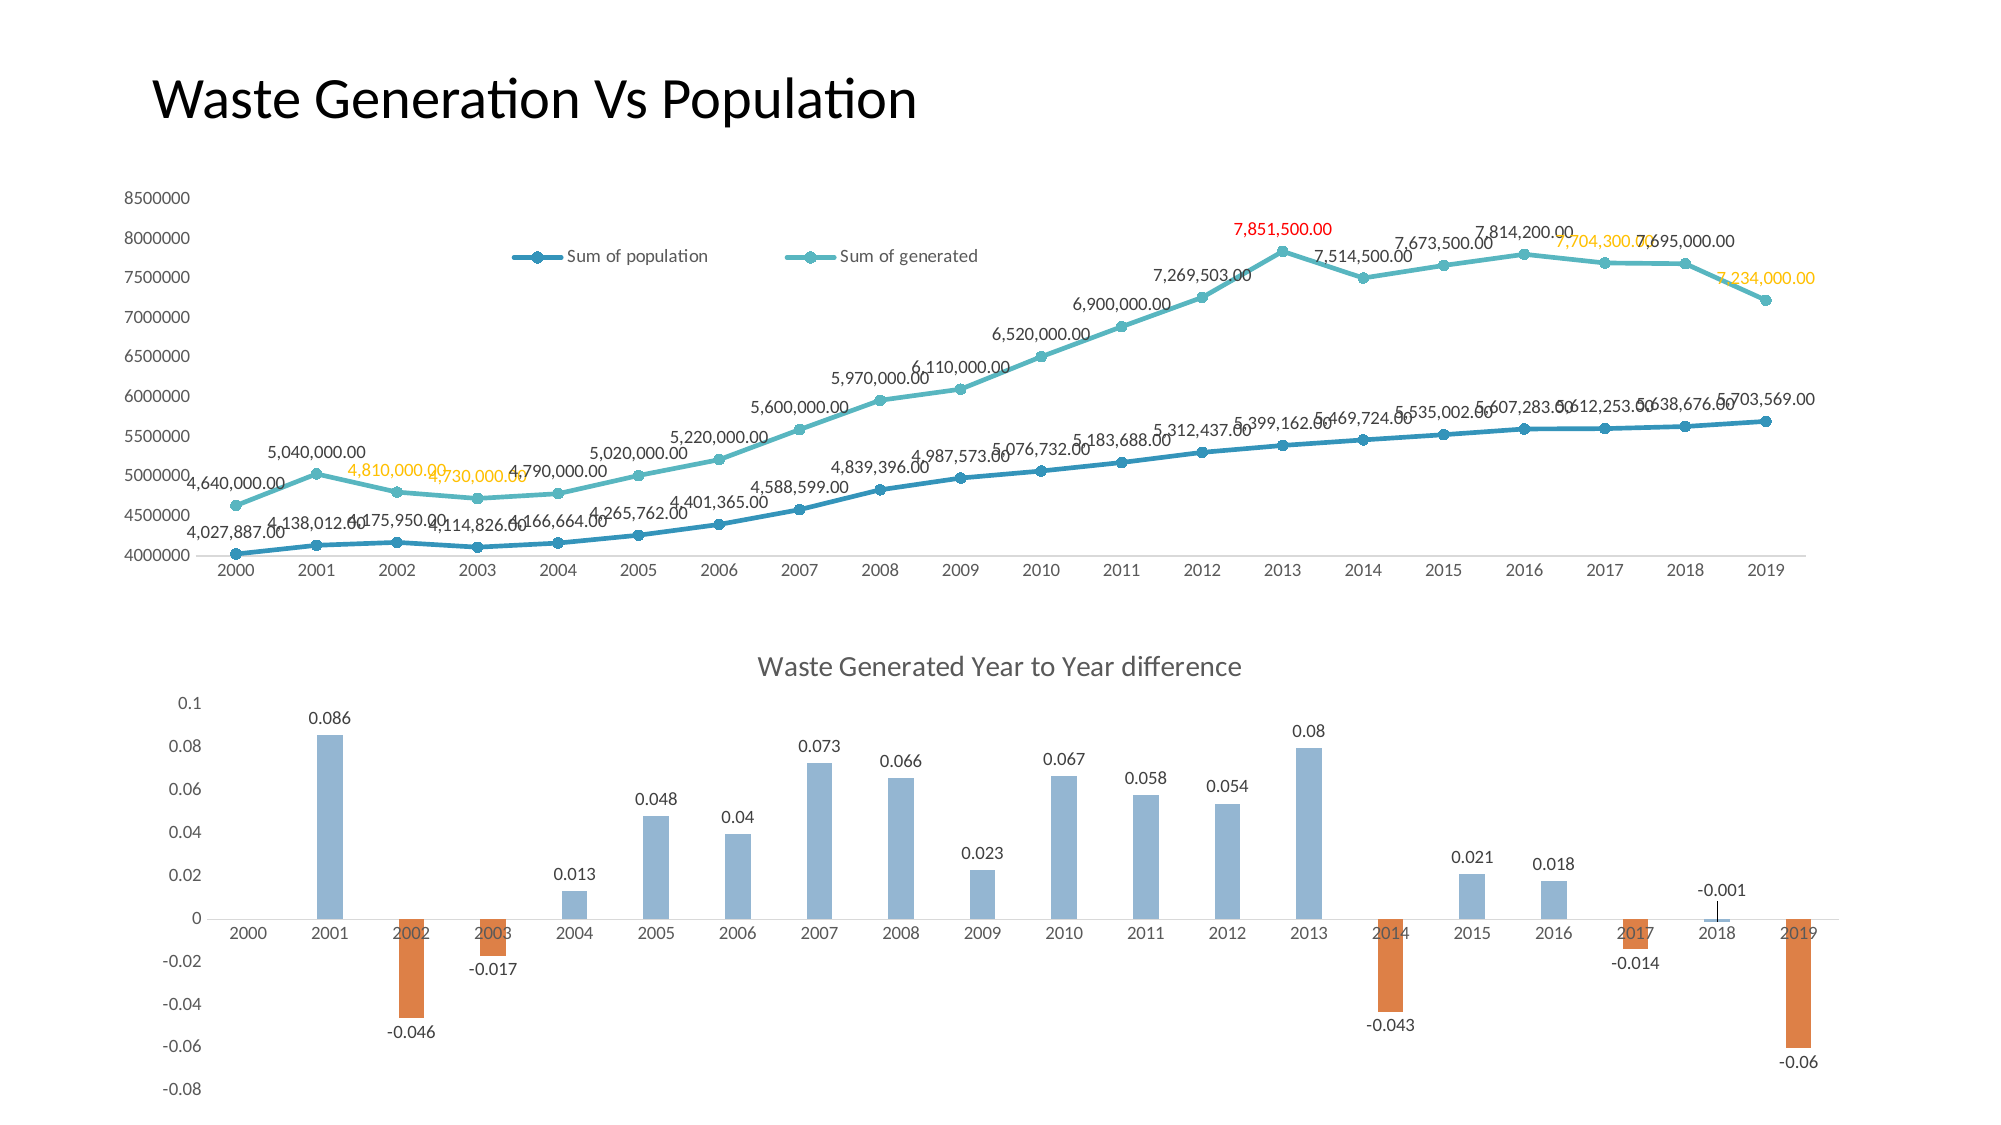

# Waste Generation Vs Population

### Chart

| Category | Sum of population | Sum of generated |
|---|---|---|
| 2000 | 4027887.0 | 4640000.0 |
| 2001 | 4138012.0 | 5040000.0 |
| 2002 | 4175950.0 | 4810000.0 |
| 2003 | 4114826.0 | 4730000.0 |
| 2004 | 4166664.0 | 4790000.0 |
| 2005 | 4265762.0 | 5020000.0 |
| 2006 | 4401365.0 | 5220000.0 |
| 2007 | 4588599.0 | 5600000.0 |
| 2008 | 4839396.0 | 5970000.0 |
| 2009 | 4987573.0 | 6110000.0 |
| 2010 | 5076732.0 | 6520000.0 |
| 2011 | 5183688.0 | 6900000.0 |
| 2012 | 5312437.0 | 7269503.0 |
| 2013 | 5399162.0 | 7851500.0 |
| 2014 | 5469724.0 | 7514500.0 |
| 2015 | 5535002.0 | 7673500.0 |
| 2016 | 5607283.0 | 7814200.0 |
| 2017 | 5612253.0 | 7704300.0 |
| 2018 | 5638676.0 | 7695000.0 |
| 2019 | 5703569.0 | 7234000.0 |

### Chart: Waste Generated Year to Year difference

| Category | Total |
|---|---|
| 2000 | None |
| 2001 | 0.086 |
| 2002 | -0.046 |
| 2003 | -0.017 |
| 2004 | 0.013 |
| 2005 | 0.048 |
| 2006 | 0.04 |
| 2007 | 0.073 |
| 2008 | 0.066 |
| 2009 | 0.023 |
| 2010 | 0.067 |
| 2011 | 0.058 |
| 2012 | 0.054 |
| 2013 | 0.08 |
| 2014 | -0.043 |
| 2015 | 0.021 |
| 2016 | 0.018 |
| 2017 | -0.014 |
| 2018 | -0.001 |
| 2019 | -0.06 |